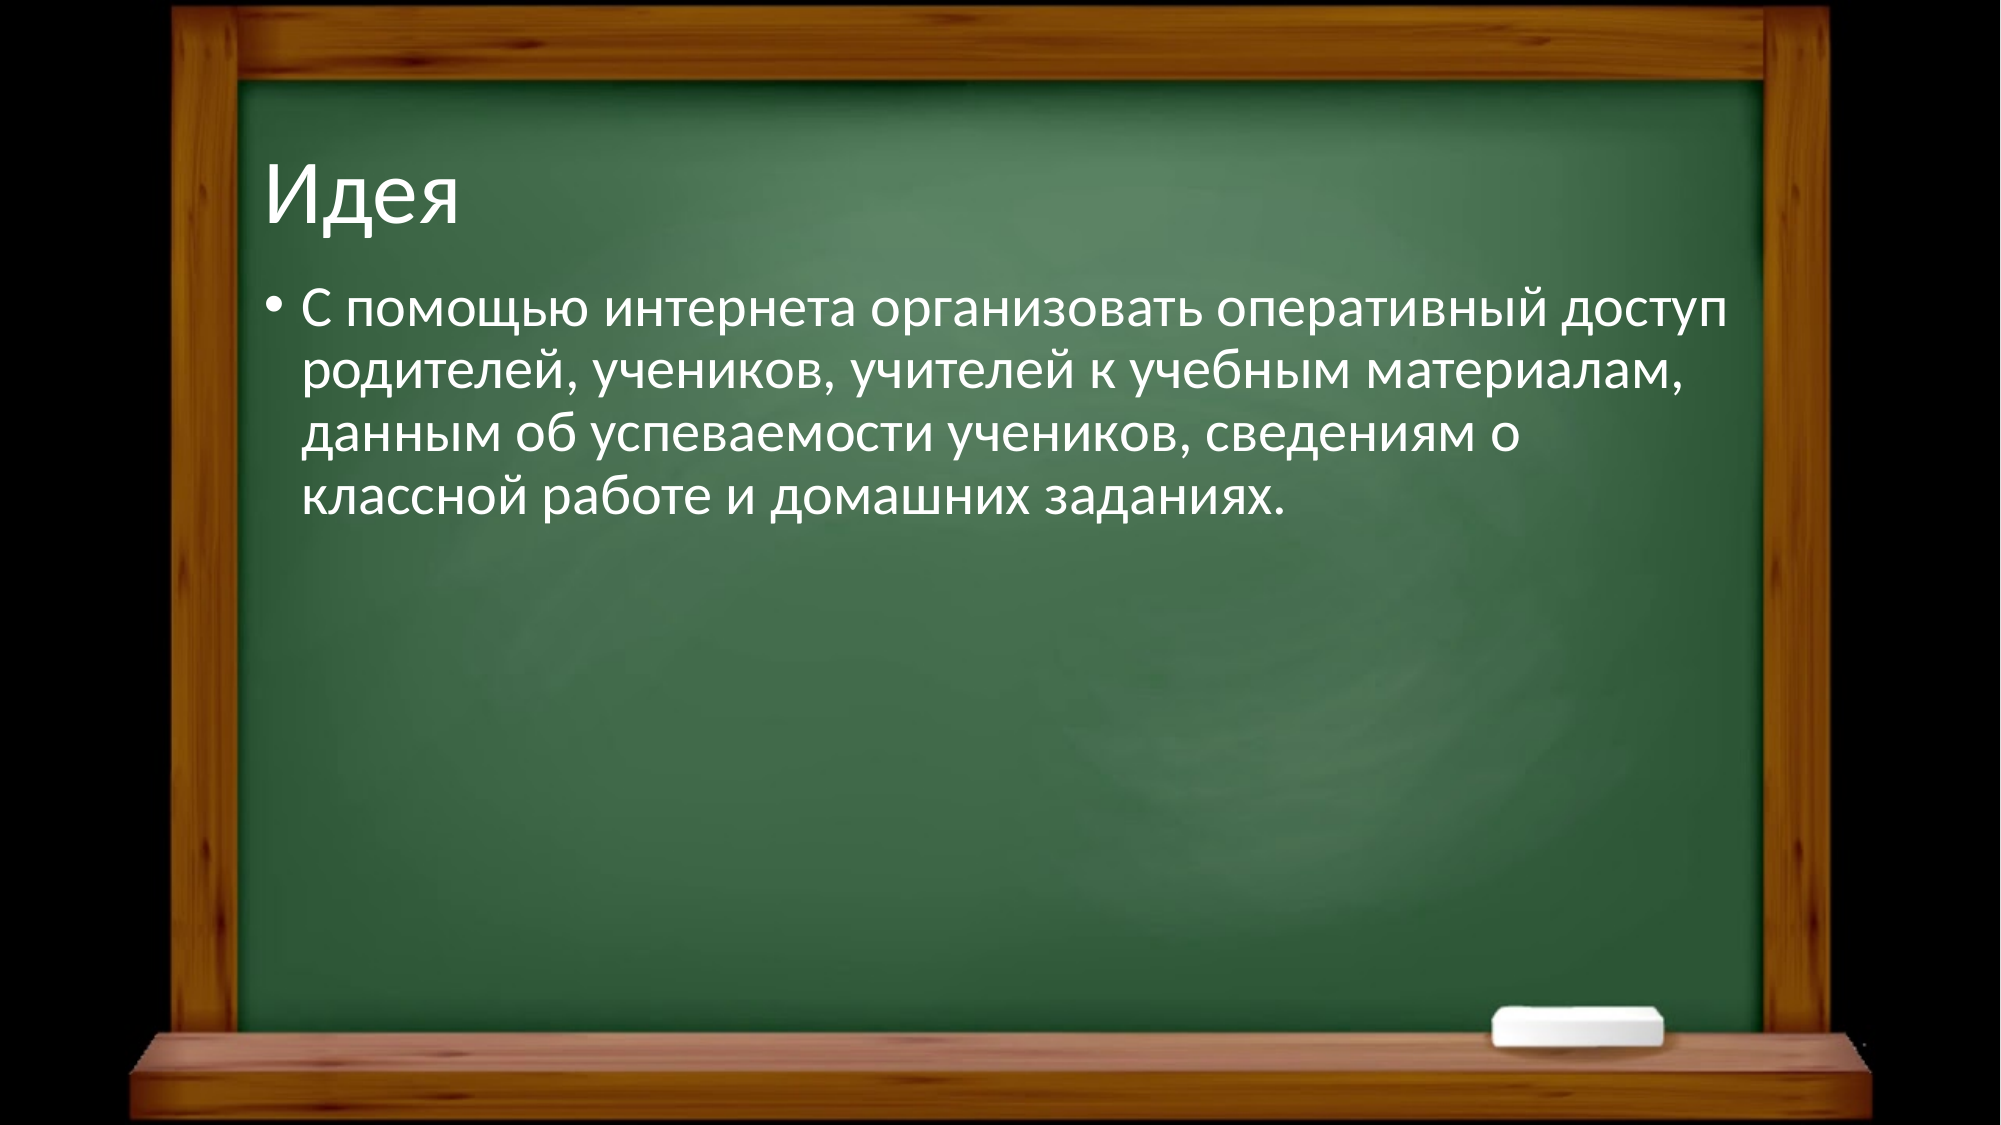

# Идея
С помощью интернета организовать оперативный доступ родителей, учеников, учителей к учебным материалам, данным об успеваемости учеников, сведениям о классной работе и домашних заданиях.